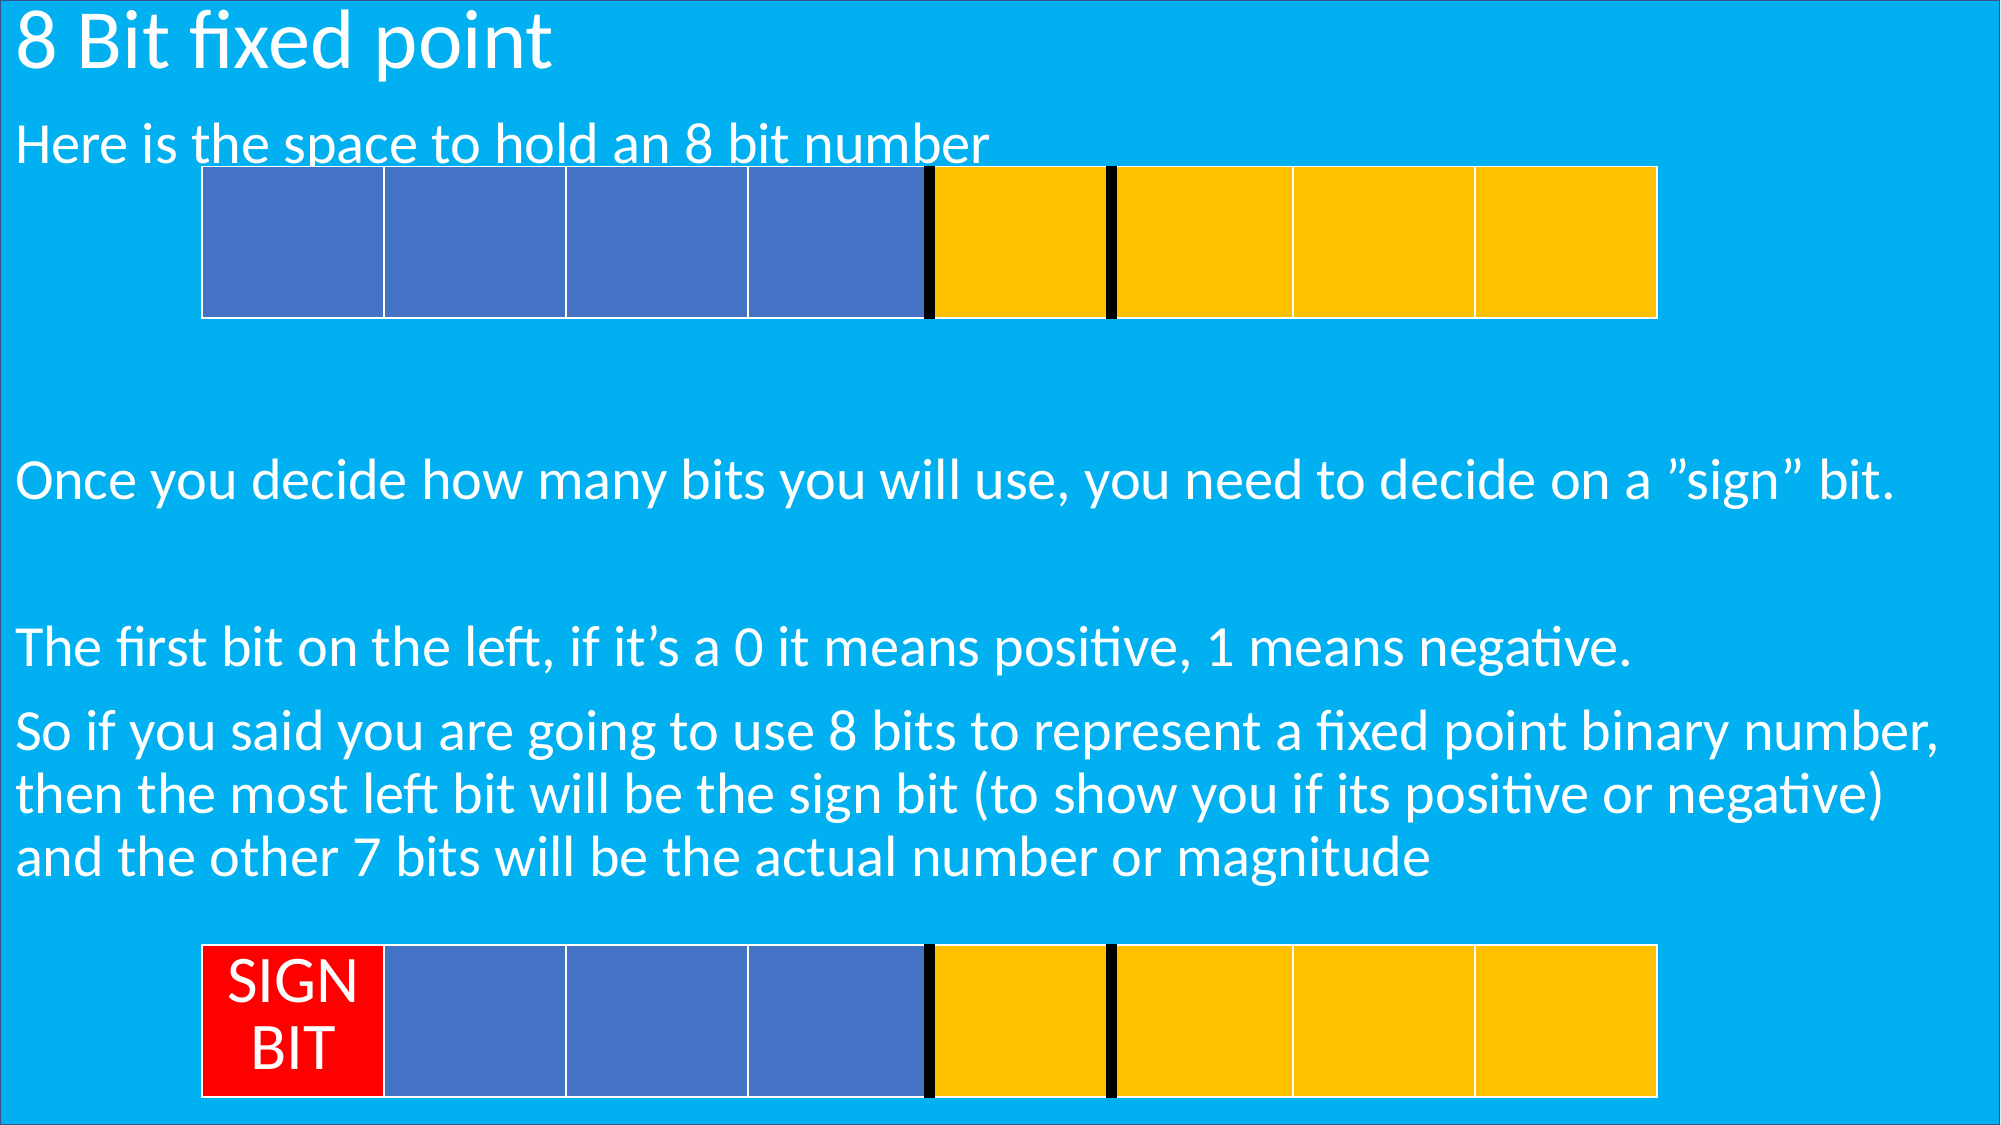

# 8 Bit fixed point
Here is the space to hold an 8 bit number

Once you decide how many bits you will use, you need to decide on a ”sign” bit.

The first bit on the left, if it’s a 0 it means positive, 1 means negative.
So if you said you are going to use 8 bits to represent a fixed point binary number, then the most left bit will be the sign bit (to show you if its positive or negative) and the other 7 bits will be the actual number or magnitude

|  |  |  |  |  |  |  |  |
| --- | --- | --- | --- | --- | --- | --- | --- |
| SIGN BIT |  |  |  |  |  |  |  |
| --- | --- | --- | --- | --- | --- | --- | --- |